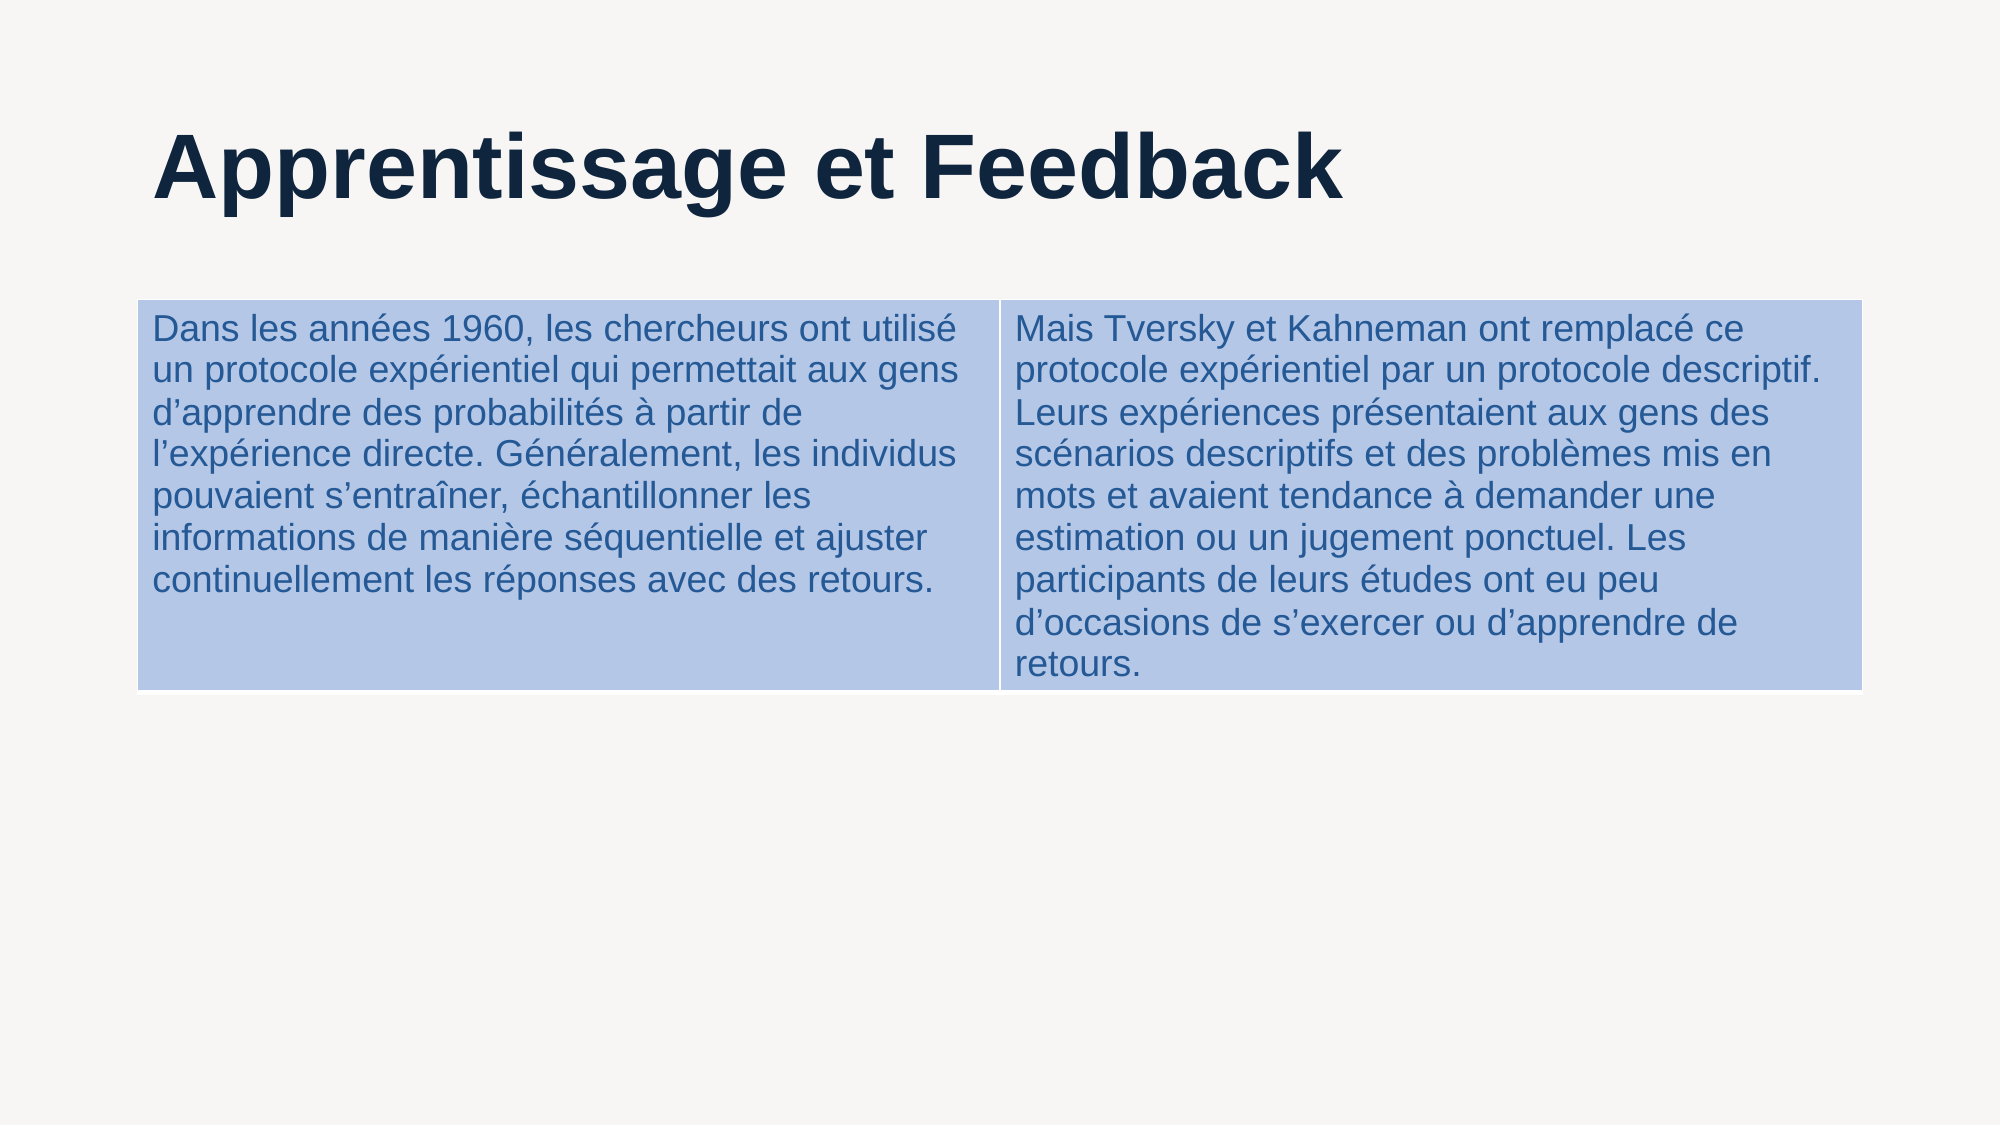

# Apprentissage et Feedback
| Dans les années 1960, les chercheurs ont utilisé un protocole expérientiel qui permettait aux gens d’apprendre des probabilités à partir de l’expérience directe. Généralement, les individus pouvaient s’entraîner, échantillonner les informations de manière séquentielle et ajuster continuellement les réponses avec des retours. | Mais Tversky et Kahneman ont remplacé ce protocole expérientiel par un protocole descriptif. Leurs expériences présentaient aux gens des scénarios descriptifs et des problèmes mis en mots et avaient tendance à demander une estimation ou un jugement ponctuel. Les participants de leurs études ont eu peu d’occasions de s’exercer ou d’apprendre de retours. |
| --- | --- |